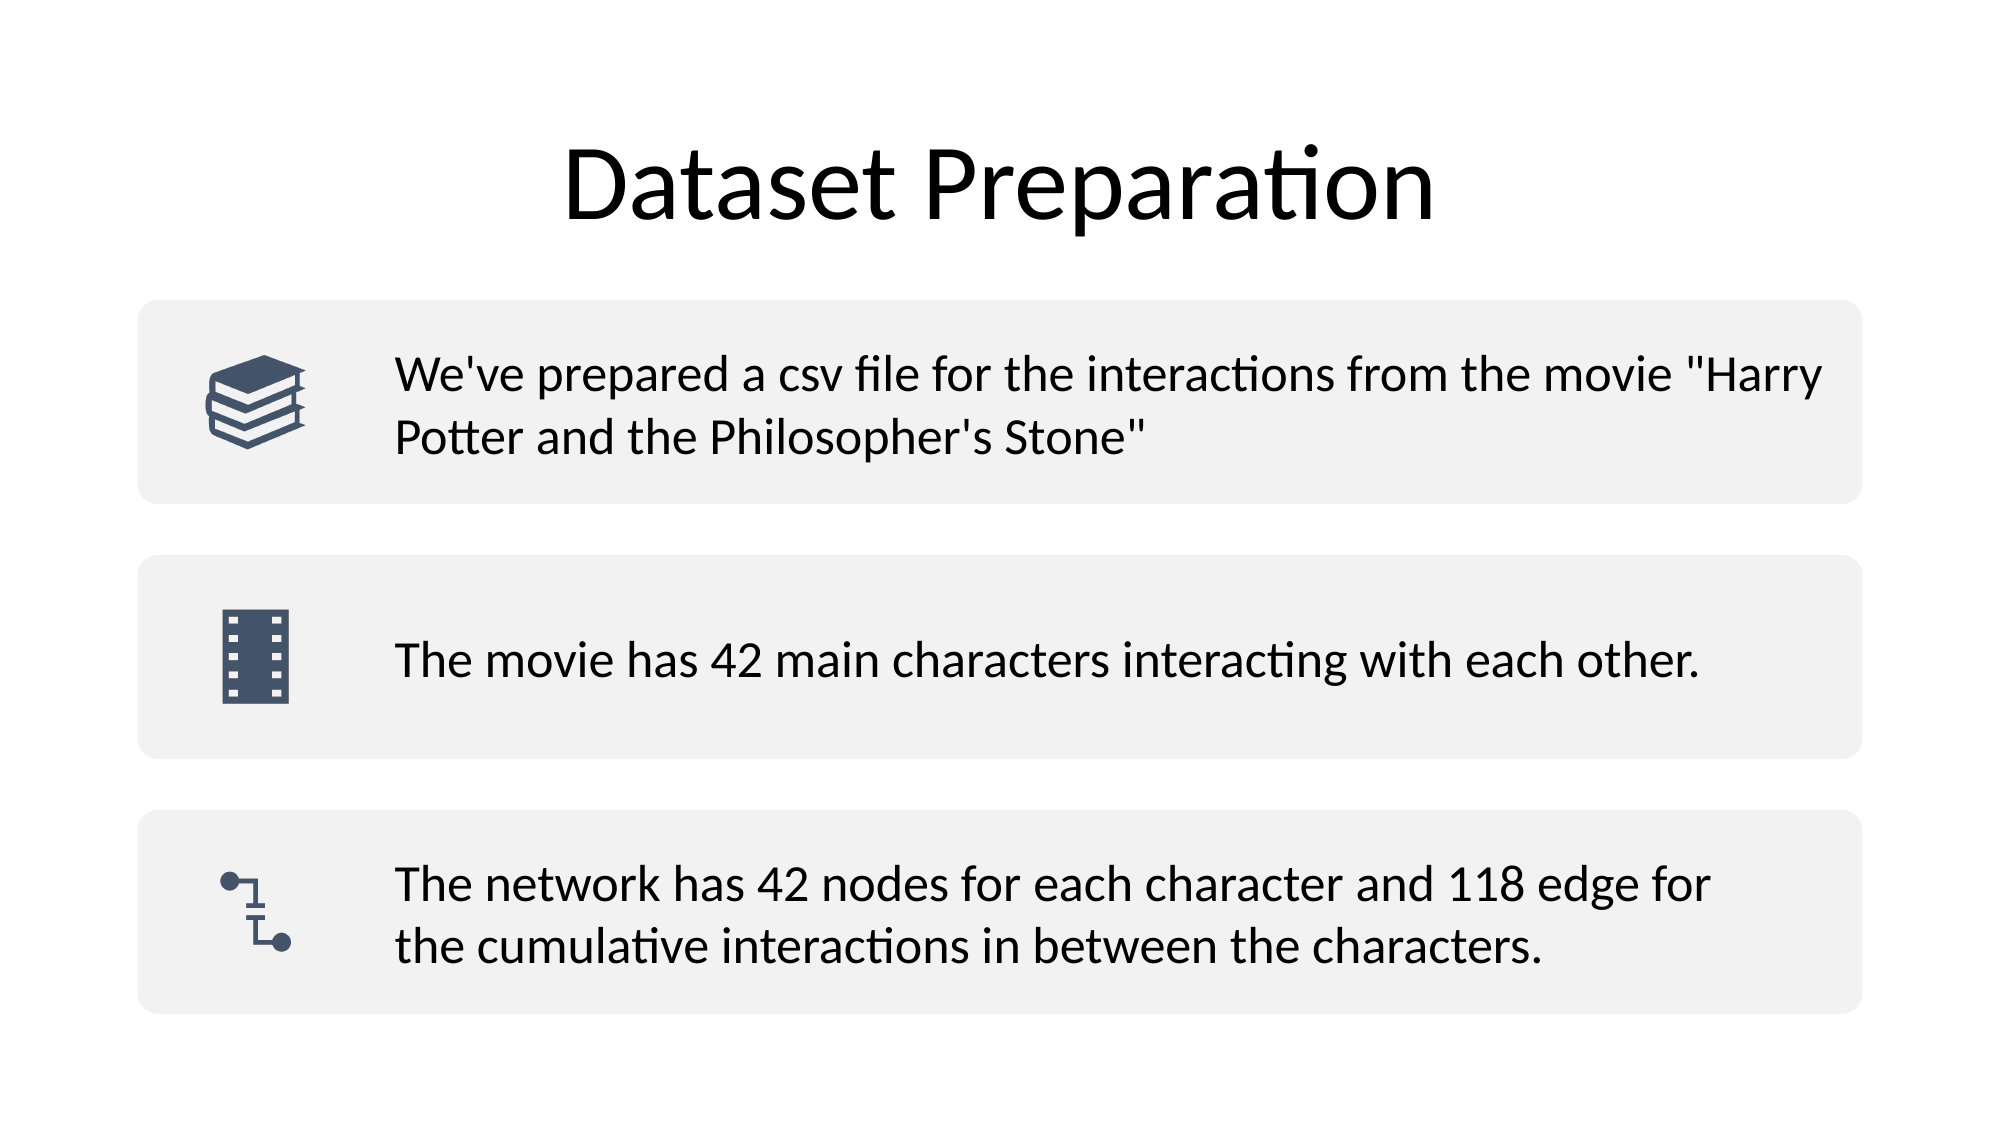

# Dataset Preparation
We've prepared a csv file for the interactions from the movie "Harry Potter and the Philosopher's Stone"
The movie has 42 main characters interacting with each other.
The network has 42 nodes for each character and 118 edge for the cumulative interactions in between the characters.